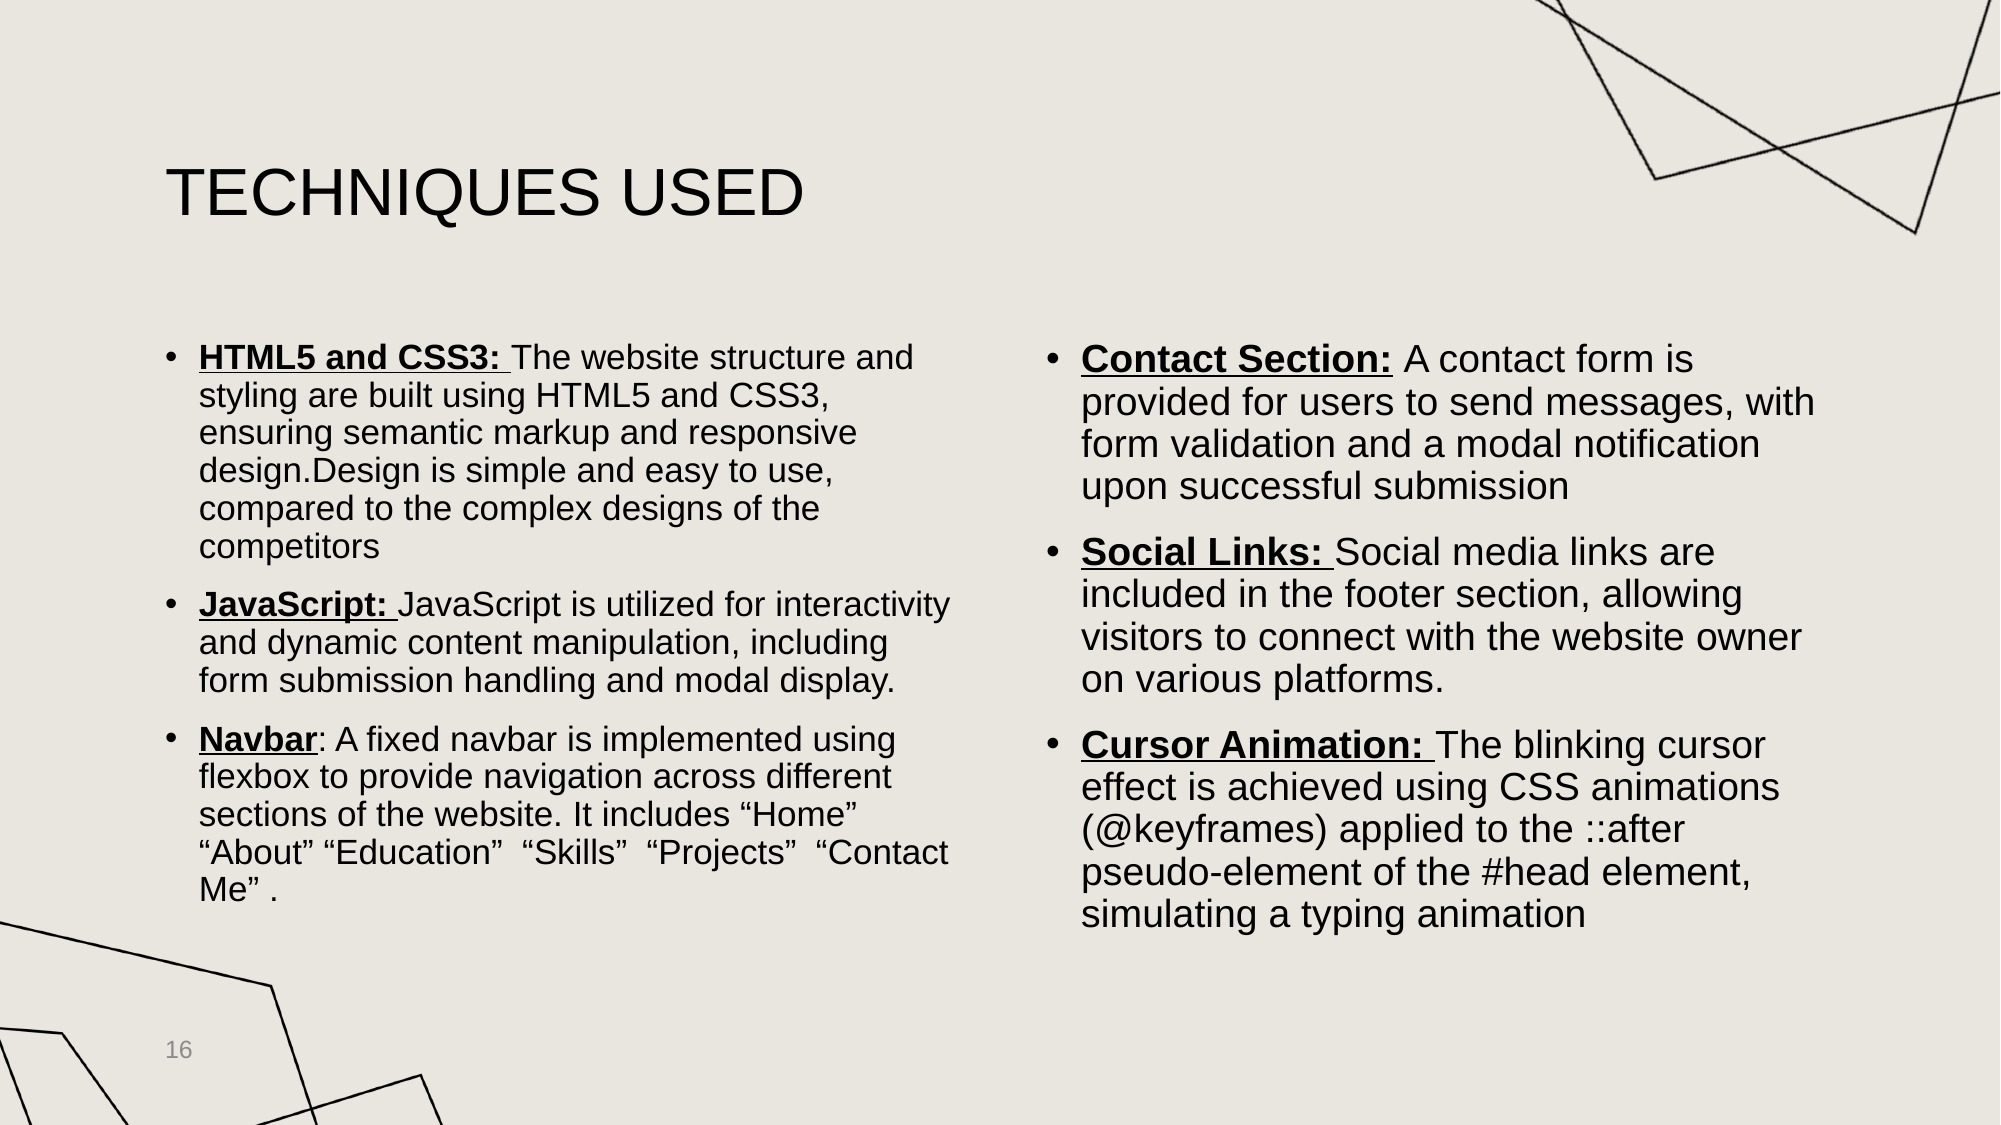

# Techniques used
HTML5 and CSS3: The website structure and styling are built using HTML5 and CSS3, ensuring semantic markup and responsive design.Design is simple and easy to use, compared to the complex designs of the competitors
JavaScript: JavaScript is utilized for interactivity and dynamic content manipulation, including form submission handling and modal display.
Navbar: A fixed navbar is implemented using flexbox to provide navigation across different sections of the website. It includes “Home”  “About” “Education”  “Skills”  “Projects”  “Contact Me” .
Contact Section: A contact form is provided for users to send messages, with form validation and a modal notification upon successful submission
Social Links: Social media links are included in the footer section, allowing visitors to connect with the website owner on various platforms.
Cursor Animation: The blinking cursor effect is achieved using CSS animations (@keyframes) applied to the ::after pseudo-element of the #head element, simulating a typing animation
16